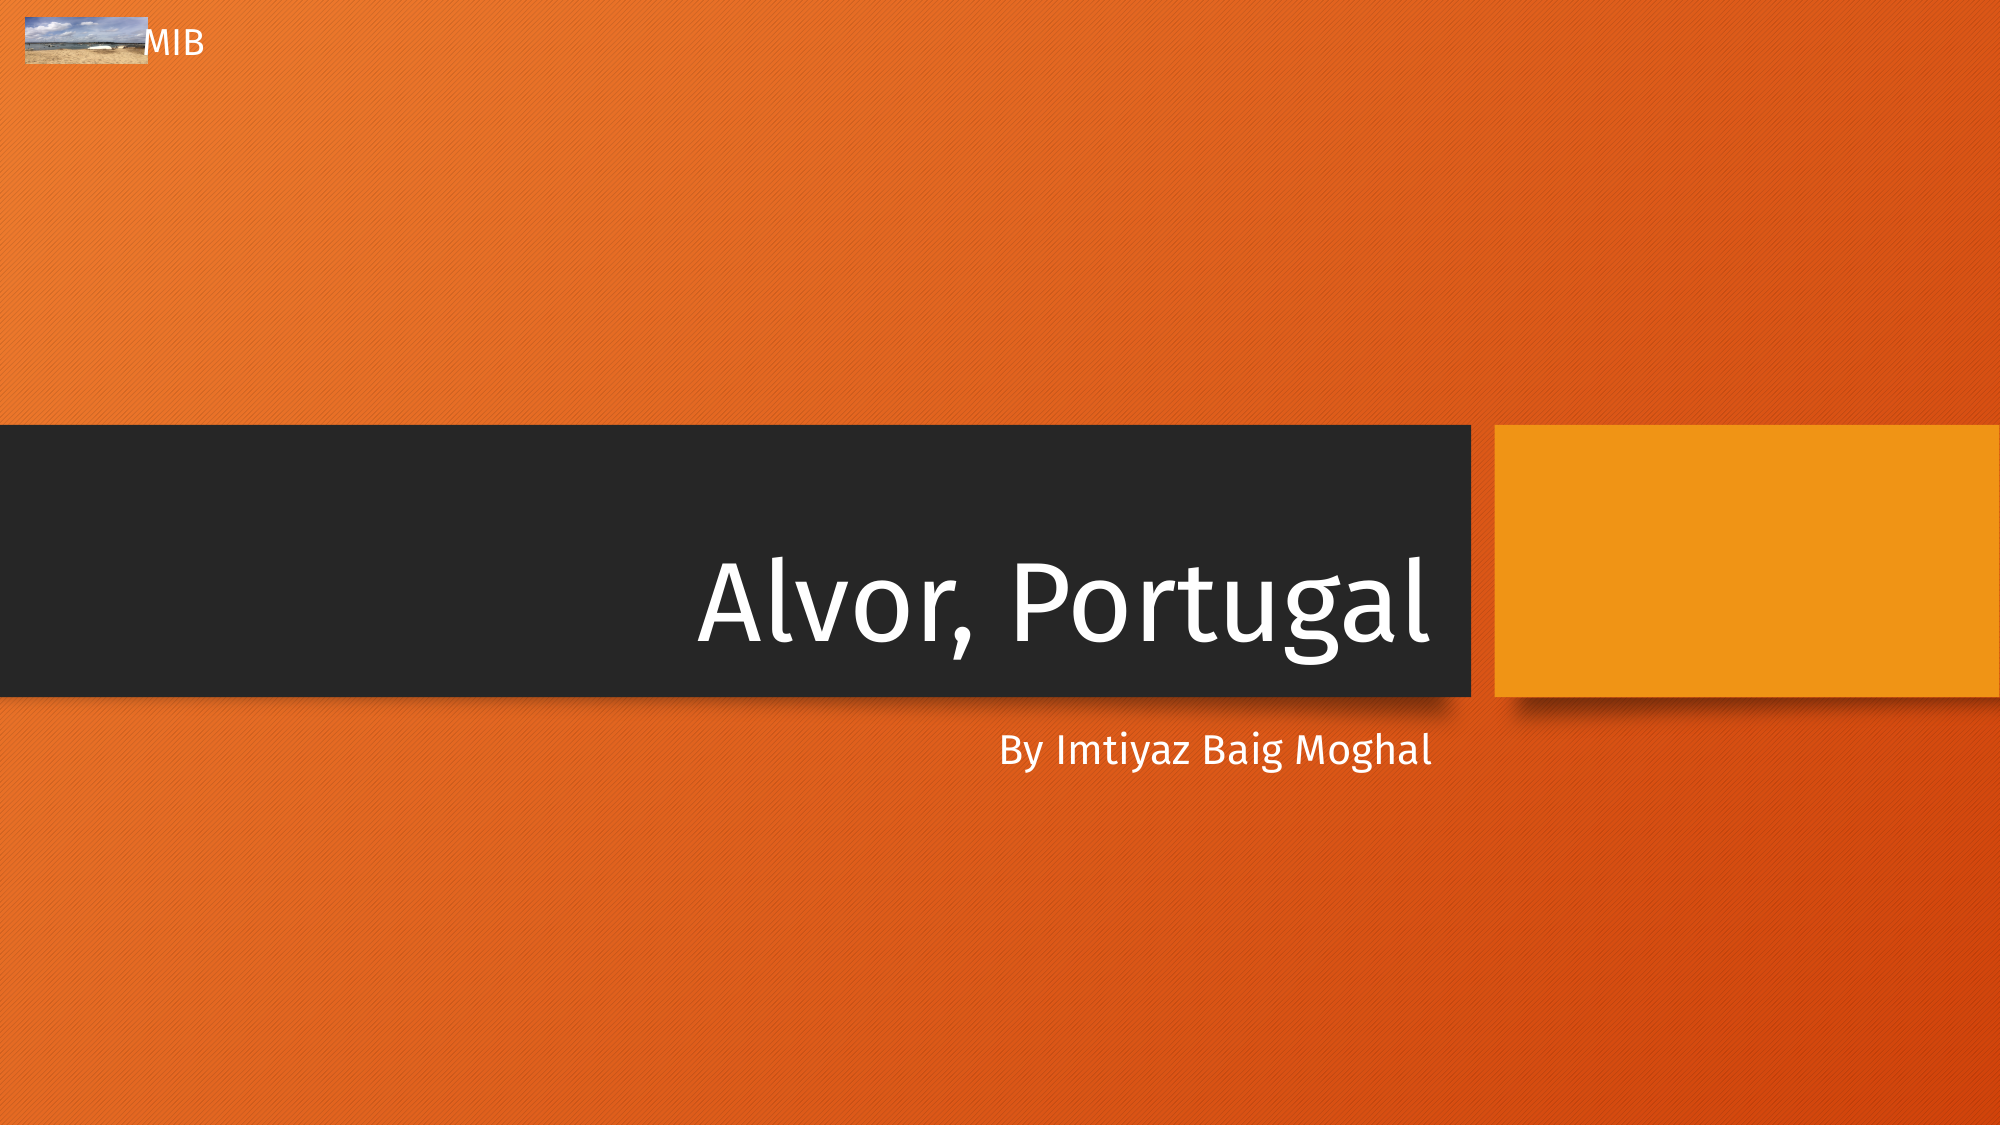

# Alvor, Portugal
By Imtiyaz Baig Moghal